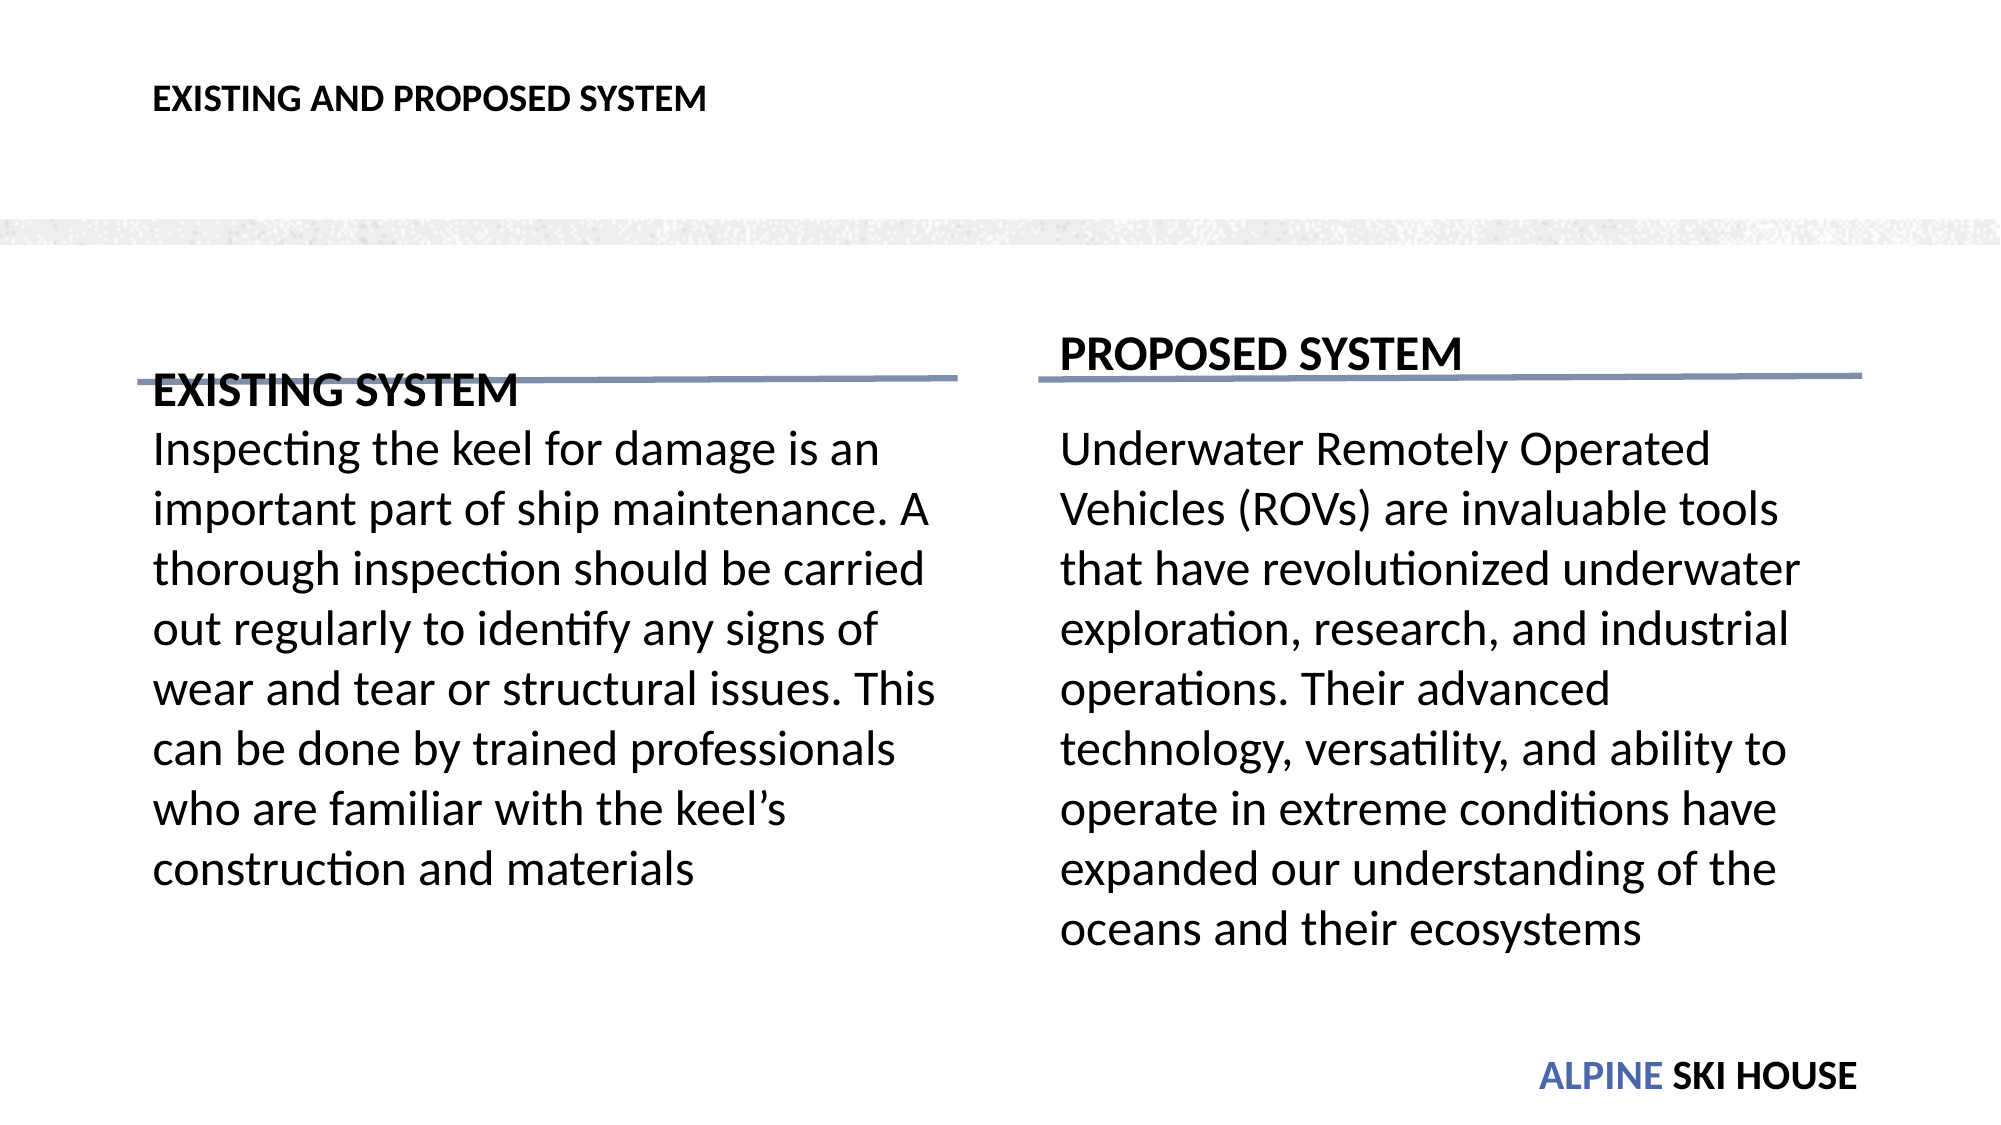

# EXISTING AND PROPOSED SYSTEM
PROPOSED SYSTEM

EXISTING SYSTEM

Inspecting the keel for damage is an important part of ship maintenance. A thorough inspection should be carried out regularly to identify any signs of wear and tear or structural issues. This can be done by trained professionals who are familiar with the keel’s construction and materials
Underwater Remotely Operated Vehicles (ROVs) are invaluable tools that have revolutionized underwater exploration, research, and industrial operations. Their advanced technology, versatility, and ability to operate in extreme conditions have expanded our understanding of the oceans and their ecosystems
10